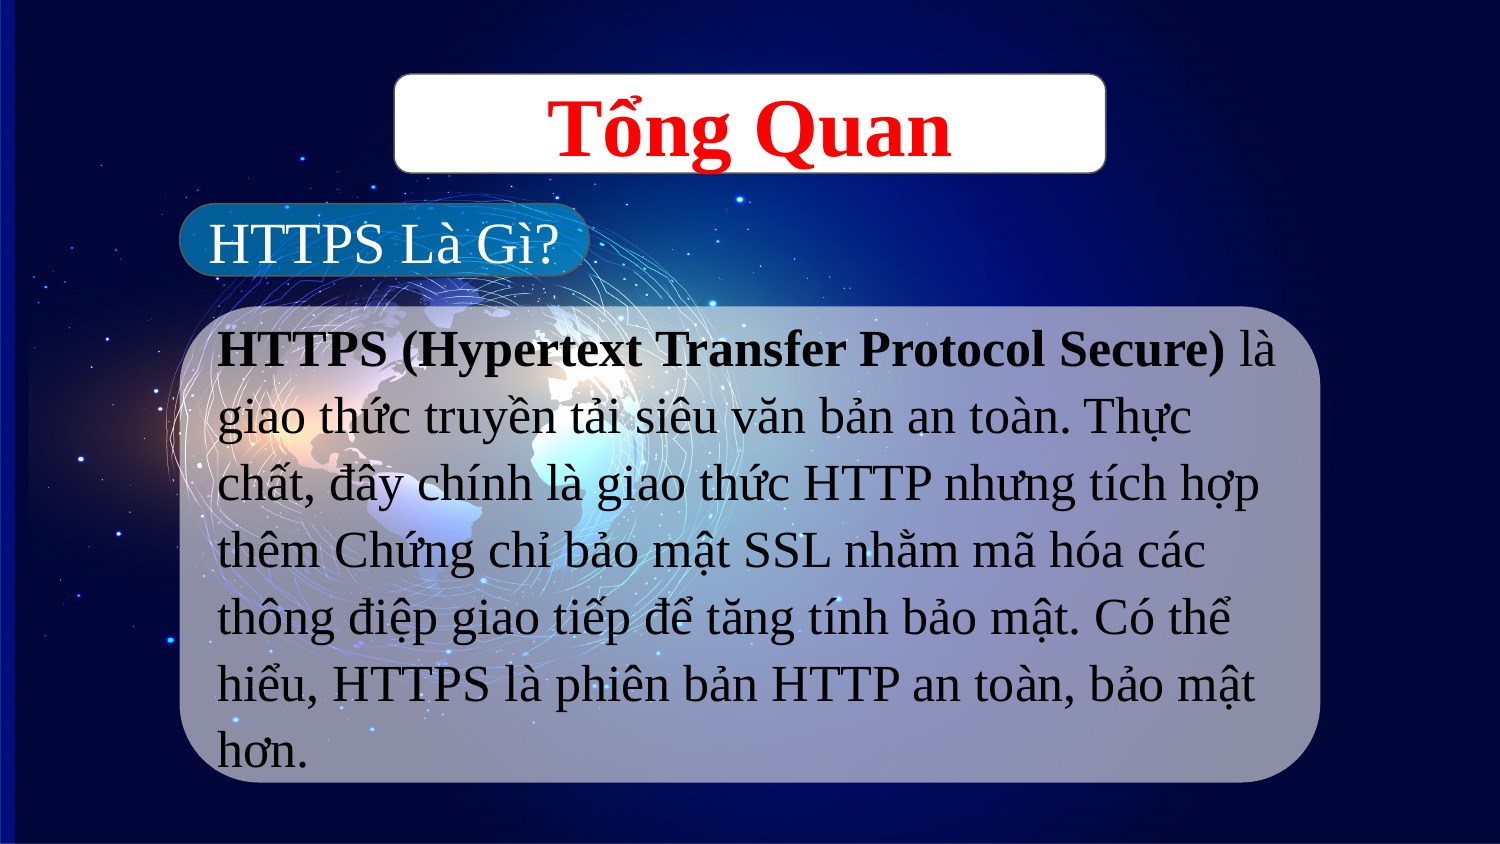

Tổng Quan
HTTPS Là Gì?
HTTPS (Hypertext Transfer Protocol Secure) là giao thức truyền tải siêu văn bản an toàn. Thực chất, đây chính là giao thức HTTP nhưng tích hợp thêm Chứng chỉ bảo mật SSL nhằm mã hóa các thông điệp giao tiếp để tăng tính bảo mật. Có thể hiểu, HTTPS là phiên bản HTTP an toàn, bảo mật hơn.